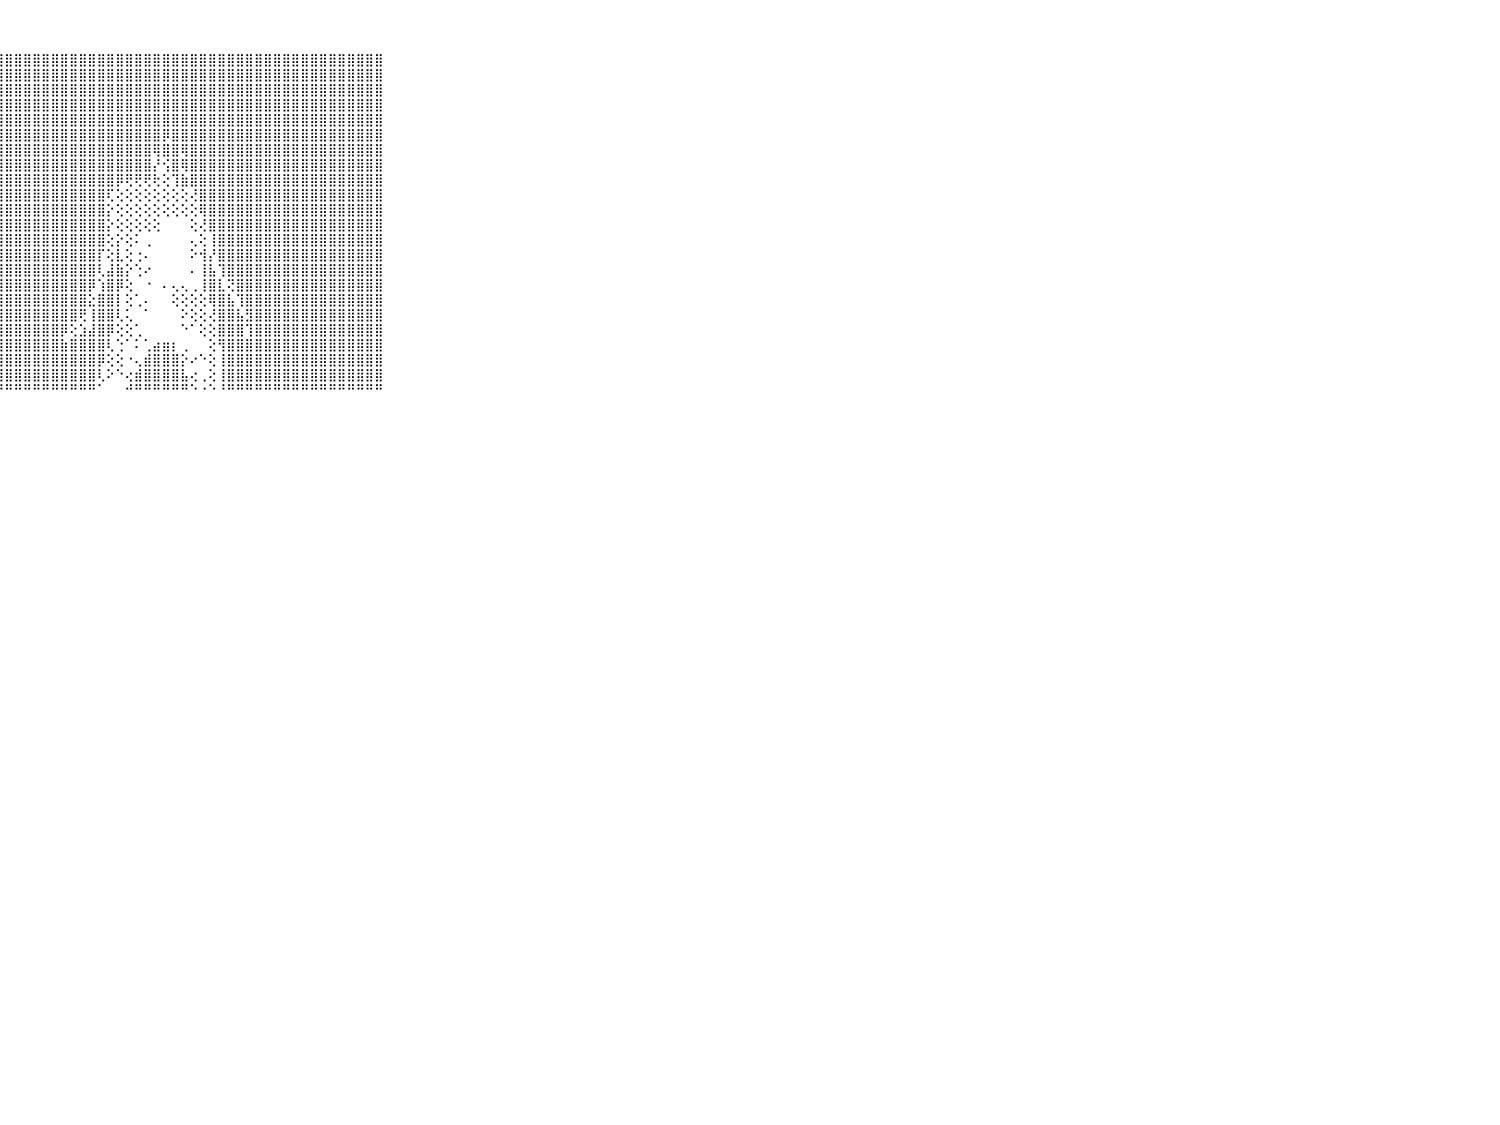

⠀⠀⠀⠀⠀⠀⠀⠀⠀⠀⠀⣿⣿⣿⣿⣿⣿⣿⣿⣿⣿⣿⣿⣿⣿⣿⣿⣿⣿⣿⣿⣿⣿⣿⣿⣿⣿⣿⣿⣿⣿⣿⣿⣿⣿⣿⣿⣿⣿⣿⣿⣿⣿⣿⣿⣿⣿⣿⣿⣿⣿⣿⣿⣿⣿⣿⣿⣿⣿⠀⠀⠀⠀⠀⠀⠀⠀⠀⠀⠀⠀
⠀⠀⠀⠀⠀⠀⠀⠀⠀⠀⠀⣿⣿⣿⣿⣿⣿⣿⣿⣿⣿⣿⣿⣿⣿⣿⣿⣿⣿⣿⣿⣿⣿⣿⣿⣿⣿⣿⣿⣿⣿⣿⣿⣿⣿⣿⣿⣿⣿⣿⣿⣿⣿⣿⣿⣿⣿⣿⣿⣿⣿⣿⣿⣿⣿⣿⣿⣿⣿⠀⠀⠀⠀⠀⠀⠀⠀⠀⠀⠀⠀
⠀⠀⠀⠀⠀⠀⠀⠀⠀⠀⠀⣿⣿⣿⣿⣿⣿⣿⣿⣿⣿⣿⣿⣿⣿⣿⣿⣿⣿⣿⣿⣿⣿⣿⣿⣿⣿⣿⣿⣿⣿⣿⣿⣿⣿⣿⣿⣿⣿⣿⣿⣿⣿⣿⣿⣿⣿⣿⣿⣿⣿⣿⣿⣿⣿⣿⣿⣿⣿⠀⠀⠀⠀⠀⠀⠀⠀⠀⠀⠀⠀
⠀⠀⠀⠀⠀⠀⠀⠀⠀⠀⠀⣿⣿⣿⣿⣿⣿⣿⣿⣿⣿⣿⣿⣿⣿⣿⣿⣿⣿⣿⣿⣿⣿⣿⣿⣿⣿⣿⣿⣿⣿⣿⣿⣿⣿⣿⣿⣿⣿⣿⣿⣿⣿⣿⣿⣿⣿⣿⣿⣿⣿⣿⣿⣿⣿⣿⣿⣿⣿⠀⠀⠀⠀⠀⠀⠀⠀⠀⠀⠀⠀
⠀⠀⠀⠀⠀⠀⠀⠀⠀⠀⠀⣿⣿⣿⣿⣿⣿⣿⣿⣿⣿⣿⣿⣿⣿⣿⣿⣿⣿⣿⣿⣿⣿⣿⣿⣿⣿⣿⣿⣿⣿⣿⣿⣿⣿⣿⣿⣿⣿⣿⣿⣿⣿⣿⣿⣿⣿⣿⣿⣿⣿⣿⣿⣿⣿⣿⣿⣿⣿⠀⠀⠀⠀⠀⠀⠀⠀⠀⠀⠀⠀
⠀⠀⠀⠀⠀⠀⠀⠀⠀⠀⠀⣿⣿⣿⣿⣿⣿⣿⣿⣿⣿⣿⣿⣿⣿⣿⣿⣿⣿⣿⣿⣿⣿⣿⣿⣿⣿⣿⣿⣿⣿⣿⣿⣿⣿⡿⣿⣿⣿⣿⣿⣿⣿⣿⣿⣿⣿⣿⣿⣿⣿⣿⣿⣿⣿⣿⣿⣿⣿⠀⠀⠀⠀⠀⠀⠀⠀⠀⠀⠀⠀
⠀⠀⠀⠀⠀⠀⠀⠀⠀⠀⠀⣿⣿⣿⣿⣿⣿⣿⣿⣿⣿⣿⣿⣿⣿⣿⣿⣿⣿⣿⣿⣿⣿⣿⣿⣿⣿⣿⣿⣿⣿⣿⣿⣿⢿⣿⣿⢿⣿⣿⣿⣿⣿⣿⣿⣿⣿⣿⣿⣿⣿⣿⣿⣿⣿⣿⣿⣿⣿⠀⠀⠀⠀⠀⠀⠀⠀⠀⠀⠀⠀
⠀⠀⠀⠀⠀⠀⠀⠀⠀⠀⠀⣿⣿⣿⣿⣿⣿⣿⣿⣿⣿⣿⣿⣿⣿⣿⣿⣿⣿⣿⣿⣿⣿⣿⣿⣿⣿⣿⣿⣿⣿⣿⣿⣿⡜⢪⣿⢿⣿⣿⣿⣿⣿⣿⣿⣿⣿⣿⣿⣿⣿⣿⣿⣿⣿⣿⣿⣿⣿⠀⠀⠀⠀⠀⠀⠀⠀⠀⠀⠀⠀
⠀⠀⠀⠀⠀⠀⠀⠀⠀⠀⠀⣿⣿⣿⣿⣿⣿⣿⣿⣿⣿⣿⣿⣿⣿⣿⣿⣿⣿⣿⣿⣿⣿⣿⣿⣿⣿⣿⣿⣿⡿⢟⢟⢟⢗⢕⢹⣷⣿⣿⣿⣿⣿⣿⣿⣿⣿⣿⣿⣿⣿⣿⣿⣿⣿⣿⣿⣿⣿⠀⠀⠀⠀⠀⠀⠀⠀⠀⠀⠀⠀
⠀⠀⠀⠀⠀⠀⠀⠀⠀⠀⠀⣿⣿⣿⣿⣿⣿⣿⣿⣿⣿⣿⣿⣿⣿⣿⣿⣿⣿⣿⣿⣿⣿⣿⣿⣿⣿⣿⣿⢏⢕⢕⢕⢕⢕⢕⢕⢕⢜⣿⣿⣿⣿⣿⣿⣿⣿⣿⣿⣿⣿⣿⣿⣿⣿⣿⣿⣿⣿⠀⠀⠀⠀⠀⠀⠀⠀⠀⠀⠀⠀
⠀⠀⠀⠀⠀⠀⠀⠀⠀⠀⠀⣿⣿⣿⣿⣿⣿⣿⣿⣿⣿⣿⣿⣿⣿⣿⣿⣿⣿⣿⣿⣿⣿⣿⣿⣿⣿⣿⣿⡕⢕⢕⢕⢕⢕⢕⢕⢕⢕⢿⣿⣿⣿⣿⣿⣿⣿⣿⣿⣿⣿⣿⣿⣿⣿⣿⣿⣿⣿⠀⠀⠀⠀⠀⠀⠀⠀⠀⠀⠀⠀
⠀⠀⠀⠀⠀⠀⠀⠀⠀⠀⠀⣿⣿⣿⣿⣿⣿⣿⣿⣿⣿⣿⣿⣿⣿⣿⣿⣿⣿⣿⣿⣿⣿⣿⣿⣿⣿⣿⣿⡕⢕⢕⢕⢕⢕⠀⠀⠀⢕⢜⣿⣿⣿⣿⣿⣿⣿⣿⣿⣿⣿⣿⣿⣿⣿⣿⣿⣿⣿⠀⠀⠀⠀⠀⠀⠀⠀⠀⠀⠀⠀
⠀⠀⠀⠀⠀⠀⠀⠀⠀⠀⠀⣿⣿⣿⣿⣿⣿⣿⣿⣿⣿⣿⣿⣿⣿⣿⣿⣿⣿⣿⣿⣿⣿⣿⣿⣿⣿⣿⣿⢕⡕⢕⠅⢀⠀⠀⠀⠀⢄⢕⢸⣿⣿⣿⣿⣿⣿⣿⣿⣿⣿⣿⣿⣿⣿⣿⣿⣿⣿⠀⠀⠀⠀⠀⠀⠀⠀⠀⠀⠀⠀
⠀⠀⠀⠀⠀⠀⠀⠀⠀⠀⠀⣿⣿⣿⣿⣿⣿⣿⣿⣿⣿⣿⣿⣿⣿⣿⣿⣿⣿⣿⣿⣿⣿⣿⣿⣿⣿⣿⡏⢕⣇⢕⢐⠄⠀⠀⠀⠀⠕⢺⡜⣿⣿⣿⣿⣿⣿⣿⣿⣿⣿⣿⣿⣿⣿⣿⣿⣿⣿⠀⠀⠀⠀⠀⠀⠀⠀⠀⠀⠀⠀
⠀⠀⠀⠀⠀⠀⠀⠀⠀⠀⠀⣿⣿⣿⣿⣿⣿⣿⣿⣿⣿⣿⣿⣿⣿⣿⣿⣿⣿⣿⣿⣿⣿⣿⣿⣿⣿⣿⢇⣼⣷⡕⢑⠔⠀⠀⠀⠀⠄⢸⣧⢹⣿⣿⣿⣿⣿⣿⣿⣿⣿⣿⣿⣿⣿⣿⣿⣿⣿⠀⠀⠀⠀⠀⠀⠀⠀⠀⠀⠀⠀
⠀⠀⠀⠀⠀⠀⠀⠀⠀⠀⠀⣿⣿⣿⣿⣿⣿⣿⣿⣿⣿⣿⣿⣿⣿⣿⣿⣿⣿⣿⣿⣿⣿⣿⣿⣿⣿⡿⢱⣿⡿⢕⠀⠐⠀⠄⢄⢄⢀⢸⣿⣇⢝⣿⣿⣿⣿⣿⣿⣿⣿⣿⣿⣿⣿⣿⣿⣿⣿⠀⠀⠀⠀⠀⠀⠀⠀⠀⠀⠀⠀
⠀⠀⠀⠀⠀⠀⠀⠀⠀⠀⠀⣿⣿⣿⣿⣿⣿⣿⣿⣿⣿⣿⣿⣿⣿⣿⣿⣿⣿⣿⣿⣿⣿⣿⣿⣿⣿⣕⣿⣿⡇⢕⢁⠄⠀⠀⢕⢕⢕⢕⢿⣿⣧⢹⣿⣿⣿⣿⣿⣿⣿⣿⣿⣿⣿⣿⣿⣿⣿⠀⠀⠀⠀⠀⠀⠀⠀⠀⠀⠀⠀
⠀⠀⠀⠀⠀⠀⠀⠀⠀⠀⠀⣿⣿⣿⣿⣿⣿⣿⣿⣿⣿⣿⣿⣿⣿⣿⣿⣿⣿⣿⣿⣿⣿⣿⣿⣿⢟⢸⣿⣿⢇⢅⠀⠁⠀⠀⠀⠕⢕⢕⢜⣿⣿⣧⣻⣿⣿⣿⣿⣿⣿⣿⣿⣿⣿⣿⣿⣿⣿⠀⠀⠀⠀⠀⠀⠀⠀⠀⠀⠀⠀
⠀⠀⠀⠀⠀⠀⠀⠀⠀⠀⠀⣿⣿⣿⣿⣿⣿⣿⣿⣿⣿⣿⣿⣿⣿⣿⣿⣿⣿⣿⣿⣿⣿⣿⡿⢕⣱⣼⣿⡿⢕⢕⢁⠀⠀⠀⠀⠑⠁⢕⢕⣿⣿⣿⢹⣿⣿⣿⣿⣿⣿⣿⣿⣿⣿⣿⣿⣿⣿⠀⠀⠀⠀⠀⠀⠀⠀⠀⠀⠀⠀
⠀⠀⠀⠀⠀⠀⠀⠀⠀⠀⠀⣿⣿⣿⣿⣿⣿⣿⣿⣿⣿⣿⣿⣿⣿⣿⣿⣿⣿⣿⣿⣿⣿⣿⣷⣿⣿⣿⣿⢇⢑⠁⠅⢁⣴⣶⡆⢀⠀⠀⢕⢻⣿⣿⣿⣿⣿⣿⣿⣿⣿⣿⣿⣿⣿⣿⣿⣿⣿⠀⠀⠀⠀⠀⠀⠀⠀⠀⠀⠀⠀
⠀⠀⠀⠀⠀⠀⠀⠀⠀⠀⠀⣿⣿⣿⣿⣿⣿⣿⣿⣿⣿⣿⣿⣿⣿⣿⣿⣿⣿⣿⣿⣿⣿⣿⣿⣿⣿⣿⡿⢕⢕⠐⢄⣾⣿⣿⣿⡕⠔⠑⢕⢸⣿⣿⣿⣿⣿⣿⣿⣿⣿⣿⣿⣿⣿⣿⣿⣿⣿⠀⠀⠀⠀⠀⠀⠀⠀⠀⠀⠀⠀
⠀⠀⠀⠀⠀⠀⠀⠀⠀⠀⠀⣿⣿⣿⣿⣿⣿⣿⣿⣿⣿⣿⣿⣿⣿⣿⣿⣿⣿⣿⣿⣿⣿⣿⣿⣿⣿⣿⢇⠕⠑⢔⣾⣿⣿⣿⣿⣧⢔⢀⢕⢸⣿⣿⣿⣿⣿⣿⣿⣿⣿⣿⣿⣿⣿⣿⣿⣿⣿⠀⠀⠀⠀⠀⠀⠀⠀⠀⠀⠀⠀
⠀⠀⠀⠀⠀⠀⠀⠀⠀⠀⠀⠛⠛⠛⠛⠛⠛⠛⠛⠛⠛⠛⠛⠛⠛⠛⠛⠛⠛⠛⠛⠛⠛⠛⠛⠛⠛⠛⠁⠀⠀⠚⠛⠛⠛⠛⠛⠛⠑⠐⠑⠘⠛⠛⠛⠛⠛⠛⠛⠛⠛⠛⠛⠛⠛⠛⠛⠛⠛⠀⠀⠀⠀⠀⠀⠀⠀⠀⠀⠀⠀